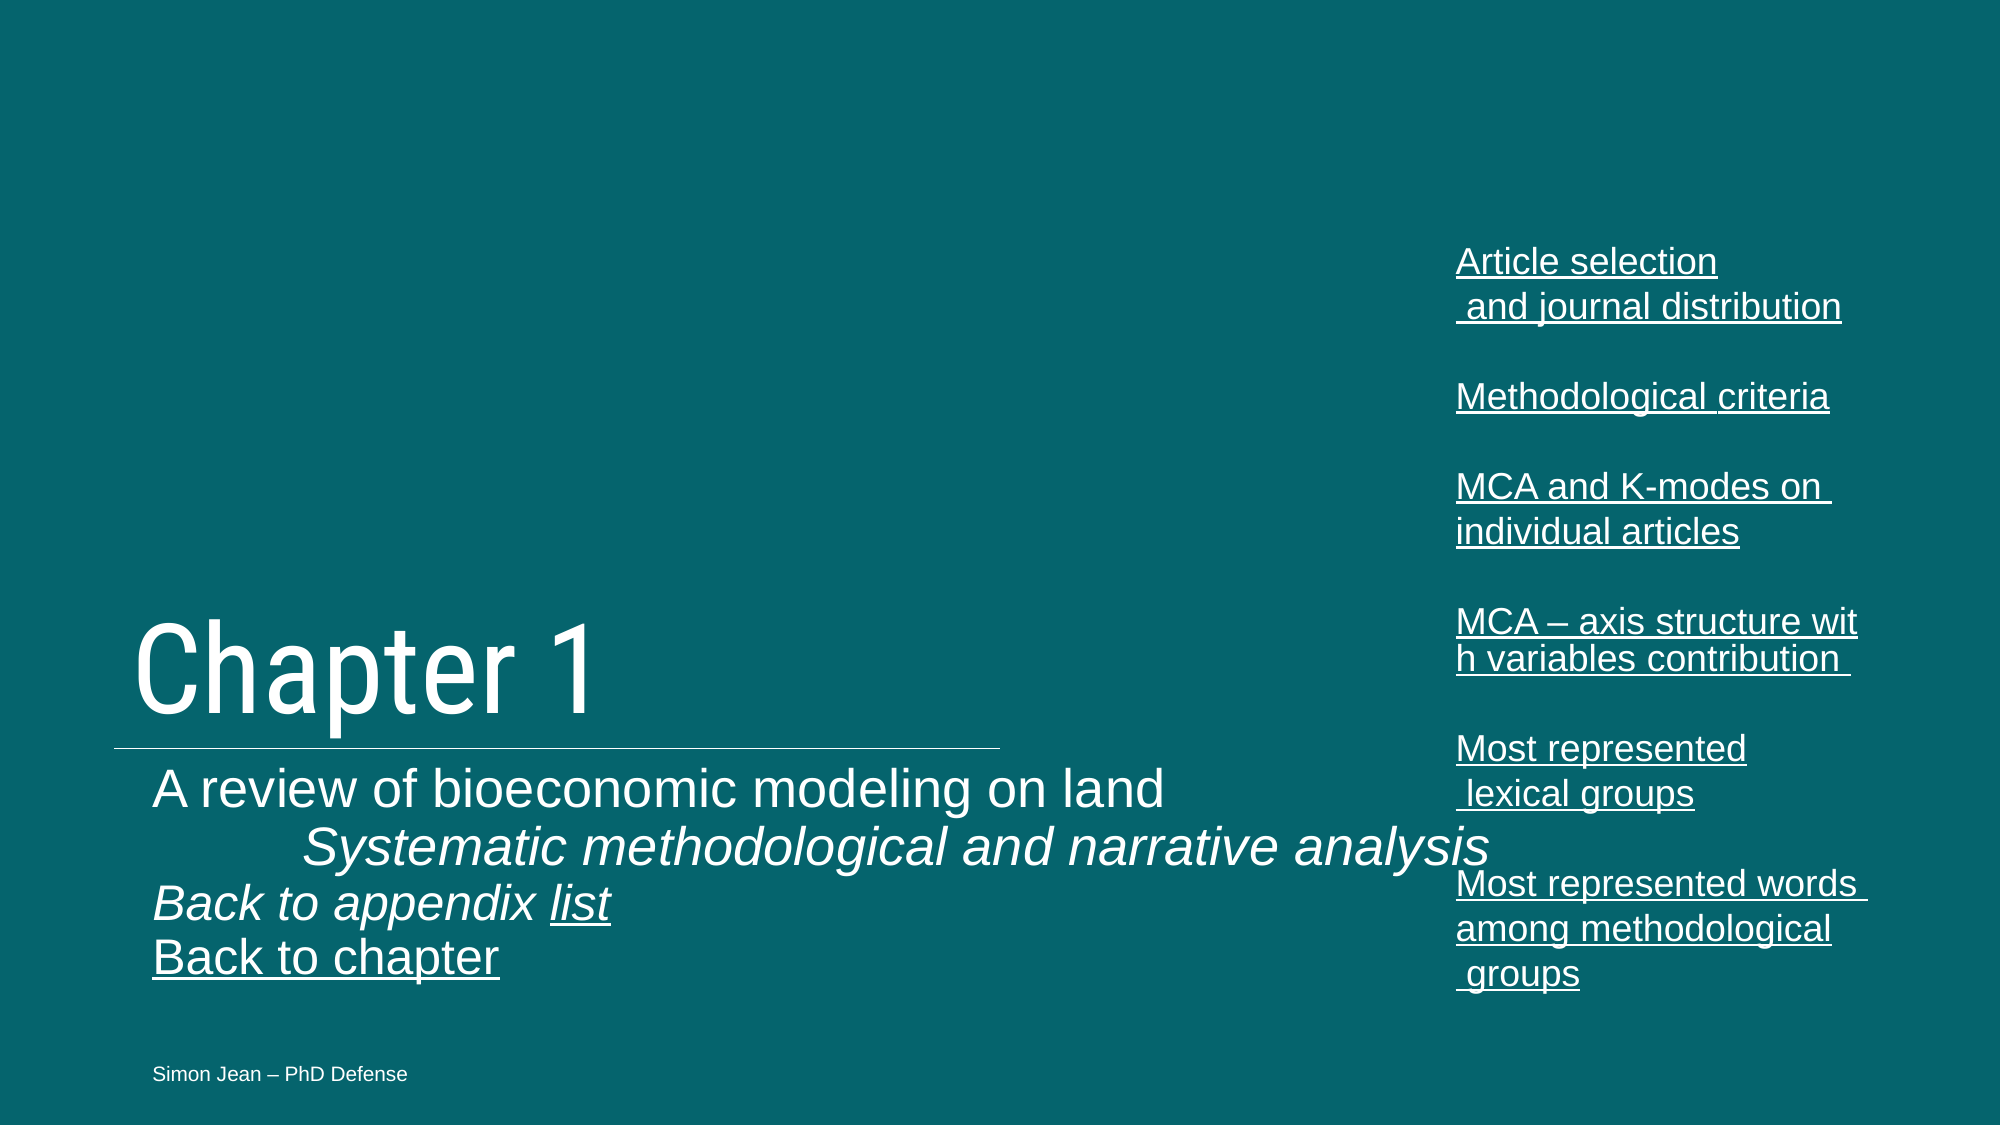

Article selection and journal distribution

Methodological criteria

MCA and K-modes on individual articles

MCA – axis structure with variables contribution

Most represented lexical groups

Most represented words among methodological groups
# Chapter 1
A review of bioeconomic modeling on land
	Systematic methodological and narrative analysis
Back to appendix list
Back to chapter
Simon Jean – PhD Defense